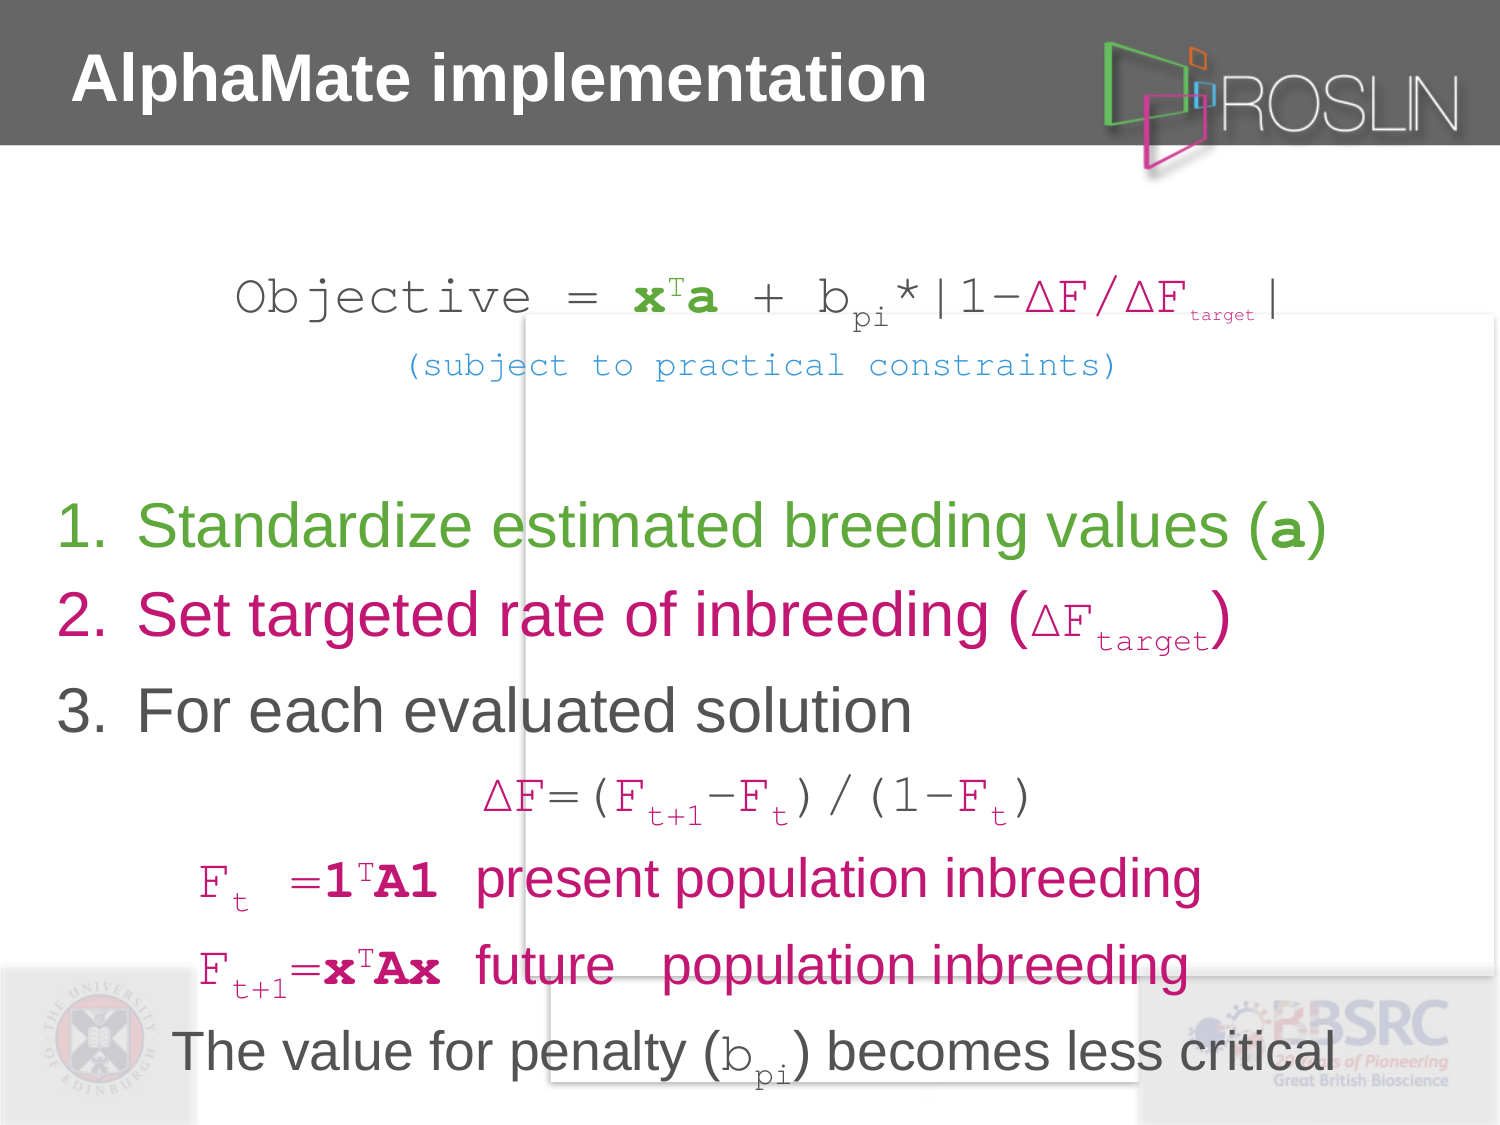

# AlphaMate implementation

Objective = xTa + bpi*|1-ΔF/ΔFtarget|
(subject to practical constraints)

Standardize estimated breeding values (a)
Set targeted rate of inbreeding (ΔFtarget)
For each evaluated solution
ΔF=(Ft+1-Ft)/(1-Ft)
	Ft  =1TA1 present population inbreeding
	Ft+1=xTAx future   population inbreeding
The value for penalty (bpi) becomes less critical